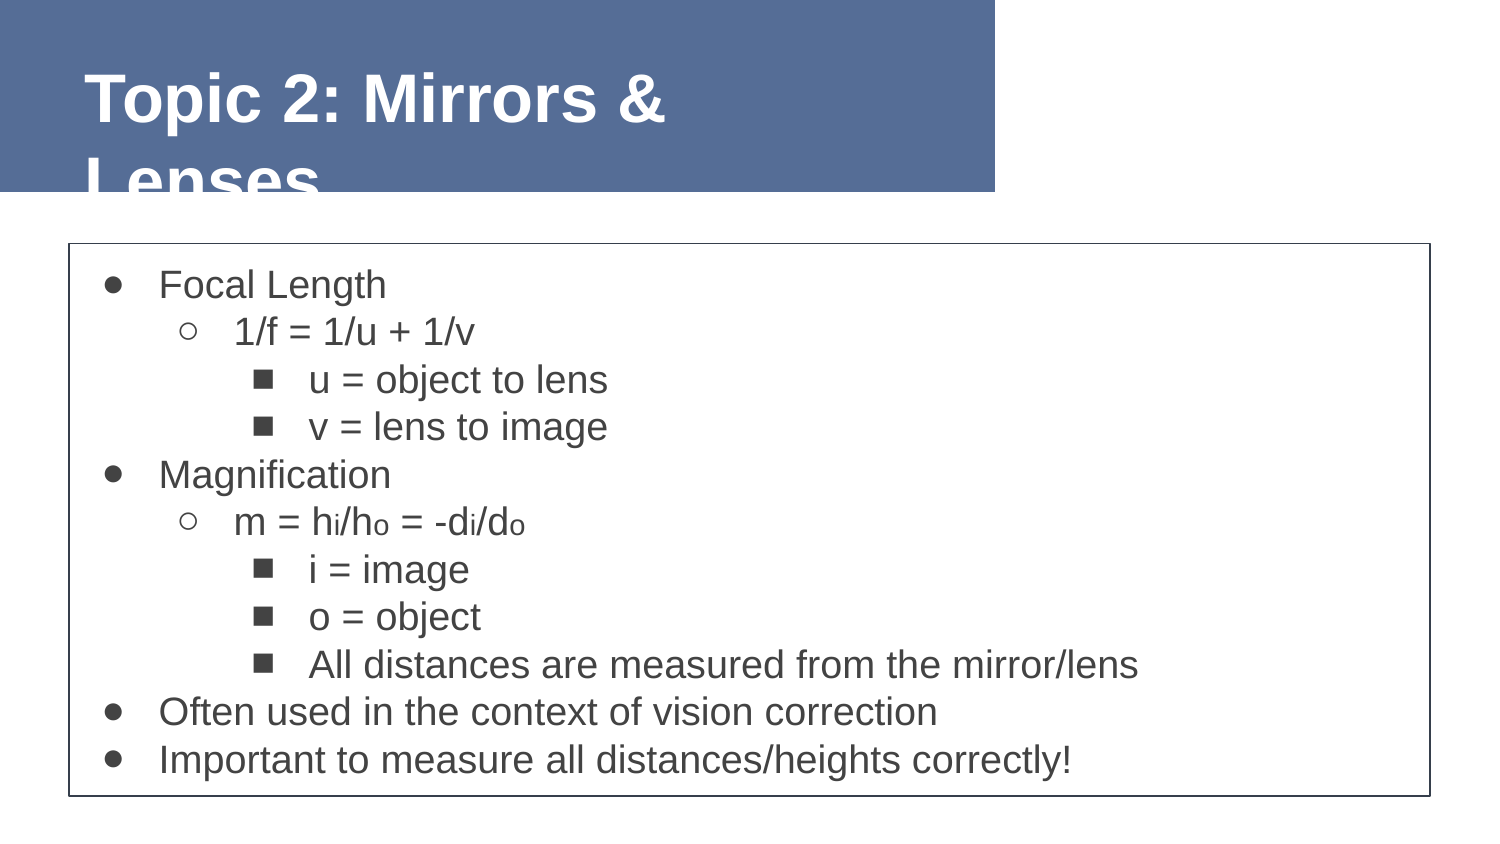

Topic 2: Mirrors & Lenses
Focal Length
1/f = 1/u + 1/v
u = object to lens
v = lens to image
Magnification
m = hi/ho = -di/do
i = image
o = object
All distances are measured from the mirror/lens
Often used in the context of vision correction
Important to measure all distances/heights correctly!